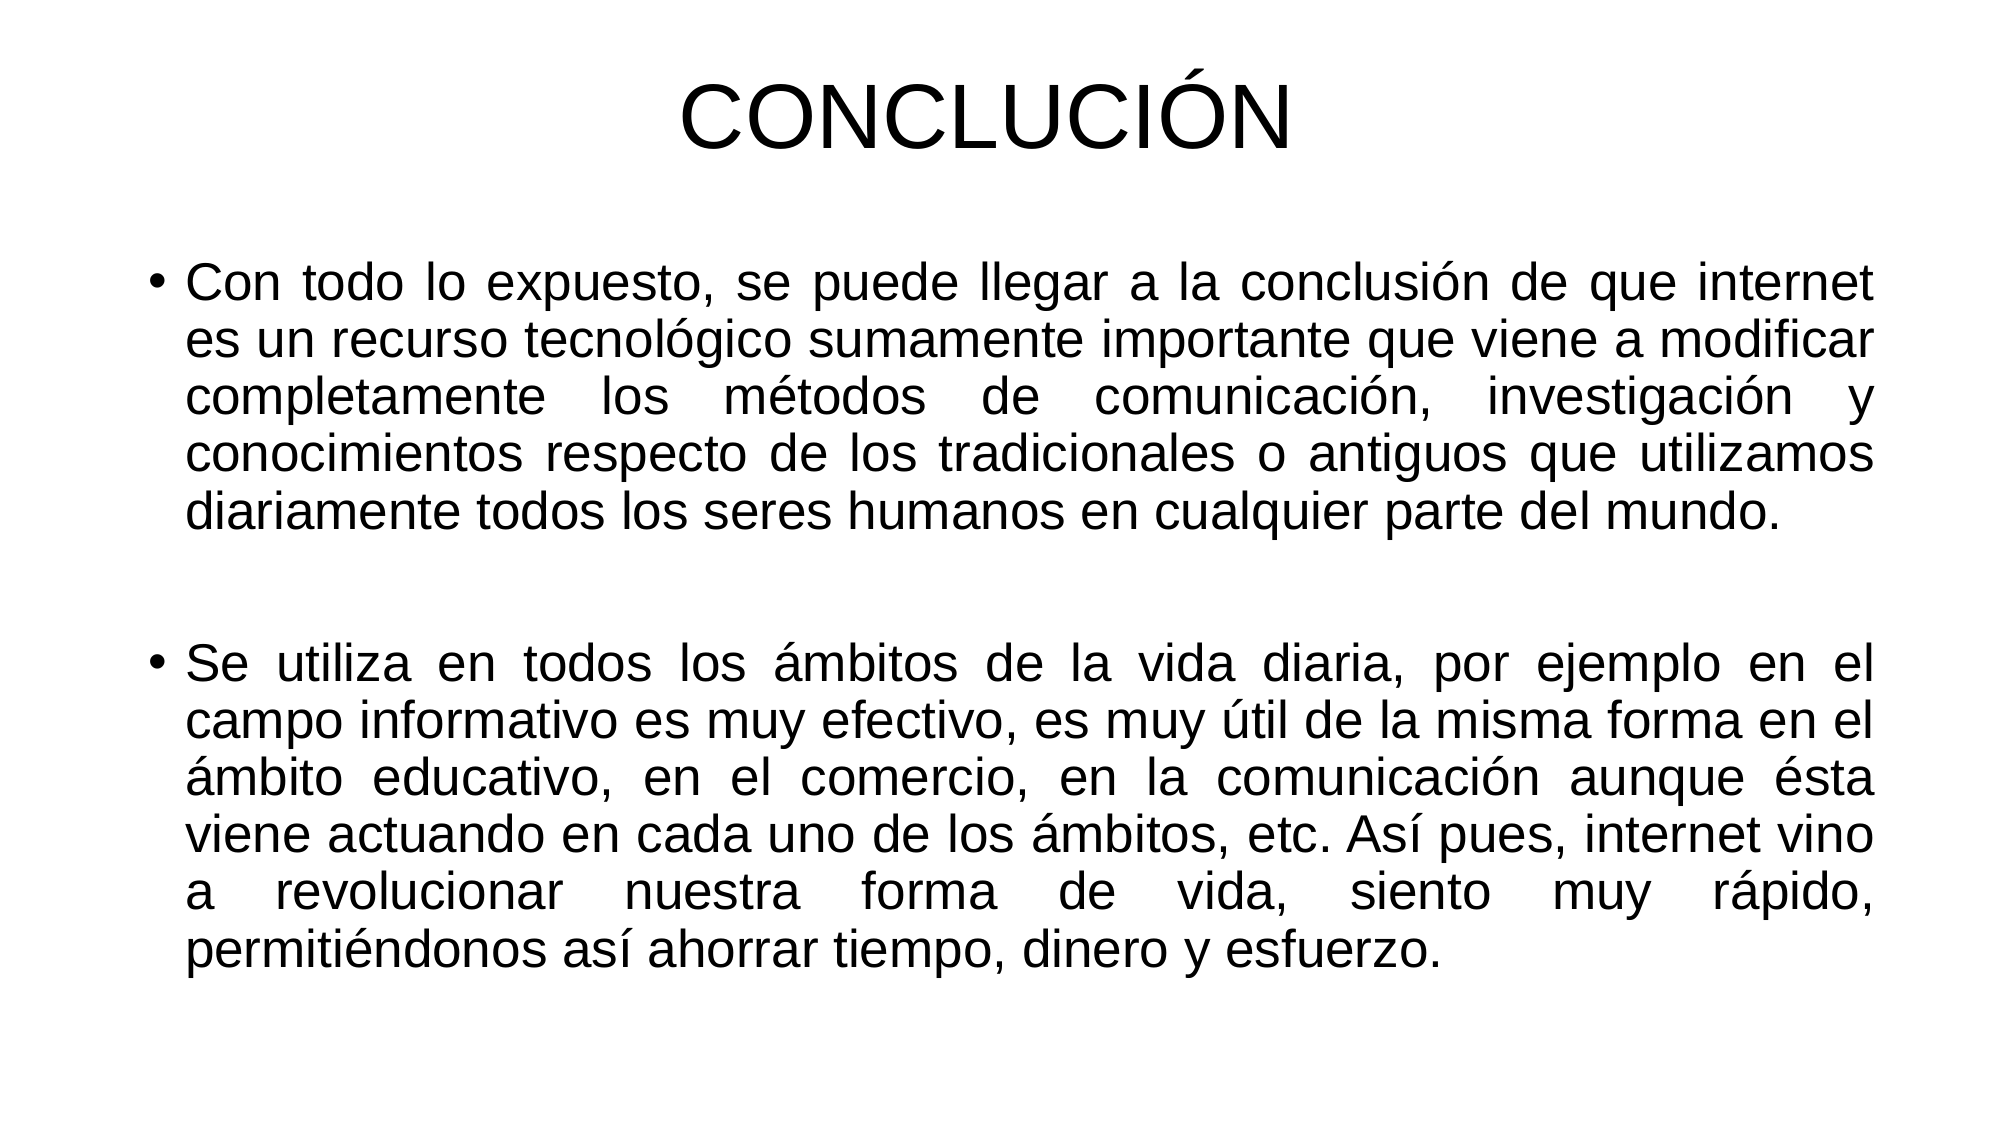

# CONCLUCIÓN
Con todo lo expuesto, se puede llegar a la conclusión de que internet es un recurso tecnológico sumamente importante que viene a modificar completamente los métodos de comunicación, investigación y conocimientos respecto de los tradicionales o antiguos que utilizamos diariamente todos los seres humanos en cualquier parte del mundo.

Se utiliza en todos los ámbitos de la vida diaria, por ejemplo en el campo informativo es muy efectivo, es muy útil de la misma forma en el ámbito educativo, en el comercio, en la comunicación aunque ésta viene actuando en cada uno de los ámbitos, etc. Así pues, internet vino a revolucionar nuestra forma de vida, siento muy rápido, permitiéndonos así ahorrar tiempo, dinero y esfuerzo.